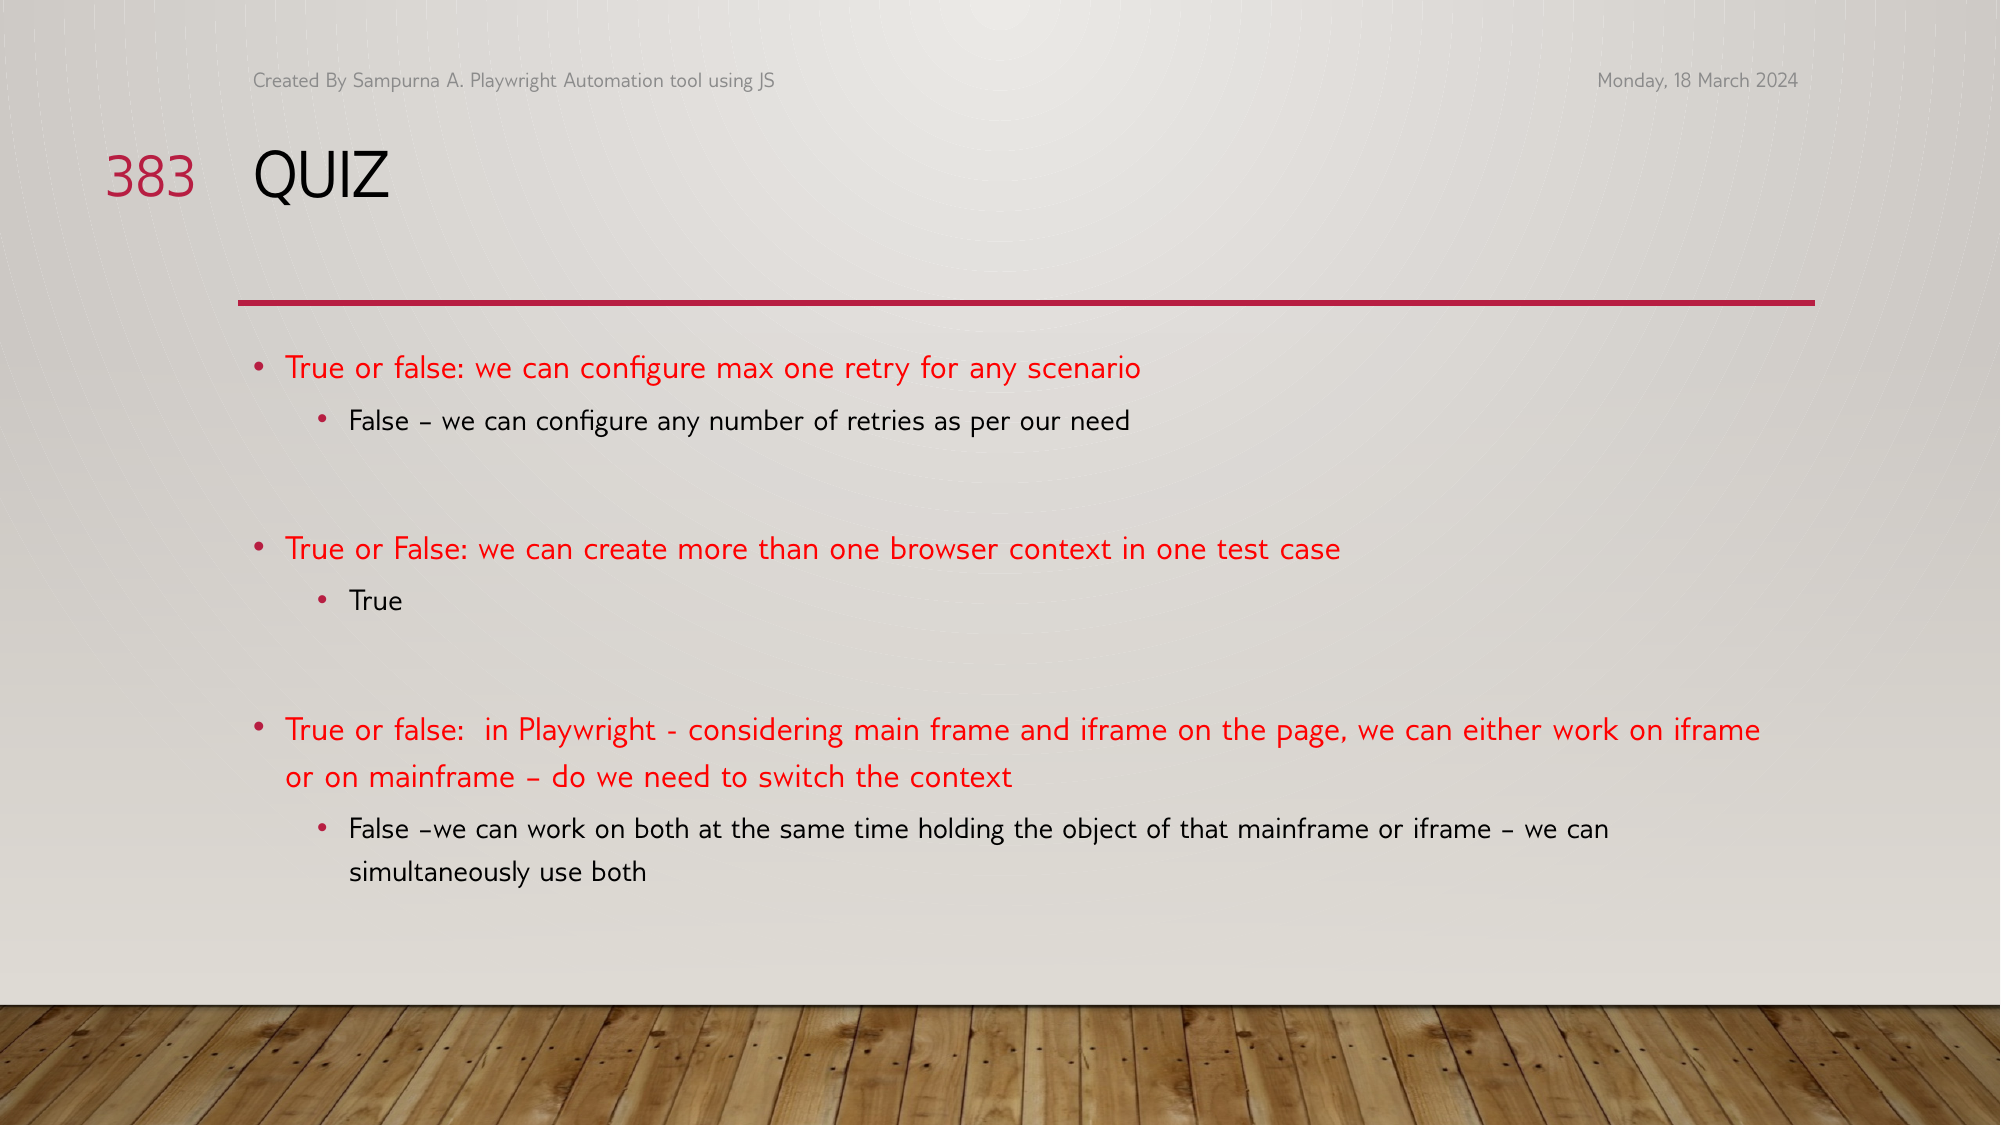

Created By Sampurna A. Playwright Automation tool using JS
Monday, 18 March 2024
383
# quiz
True or false: we can configure max one retry for any scenario
False – we can configure any number of retries as per our need

True or False: we can create more than one browser context in one test case
True

True or false:  in Playwright - considering main frame and iframe on the page, we can either work on iframe or on mainframe – do we need to switch the context
False –we can work on both at the same time holding the object of that mainframe or iframe – we can simultaneously use both